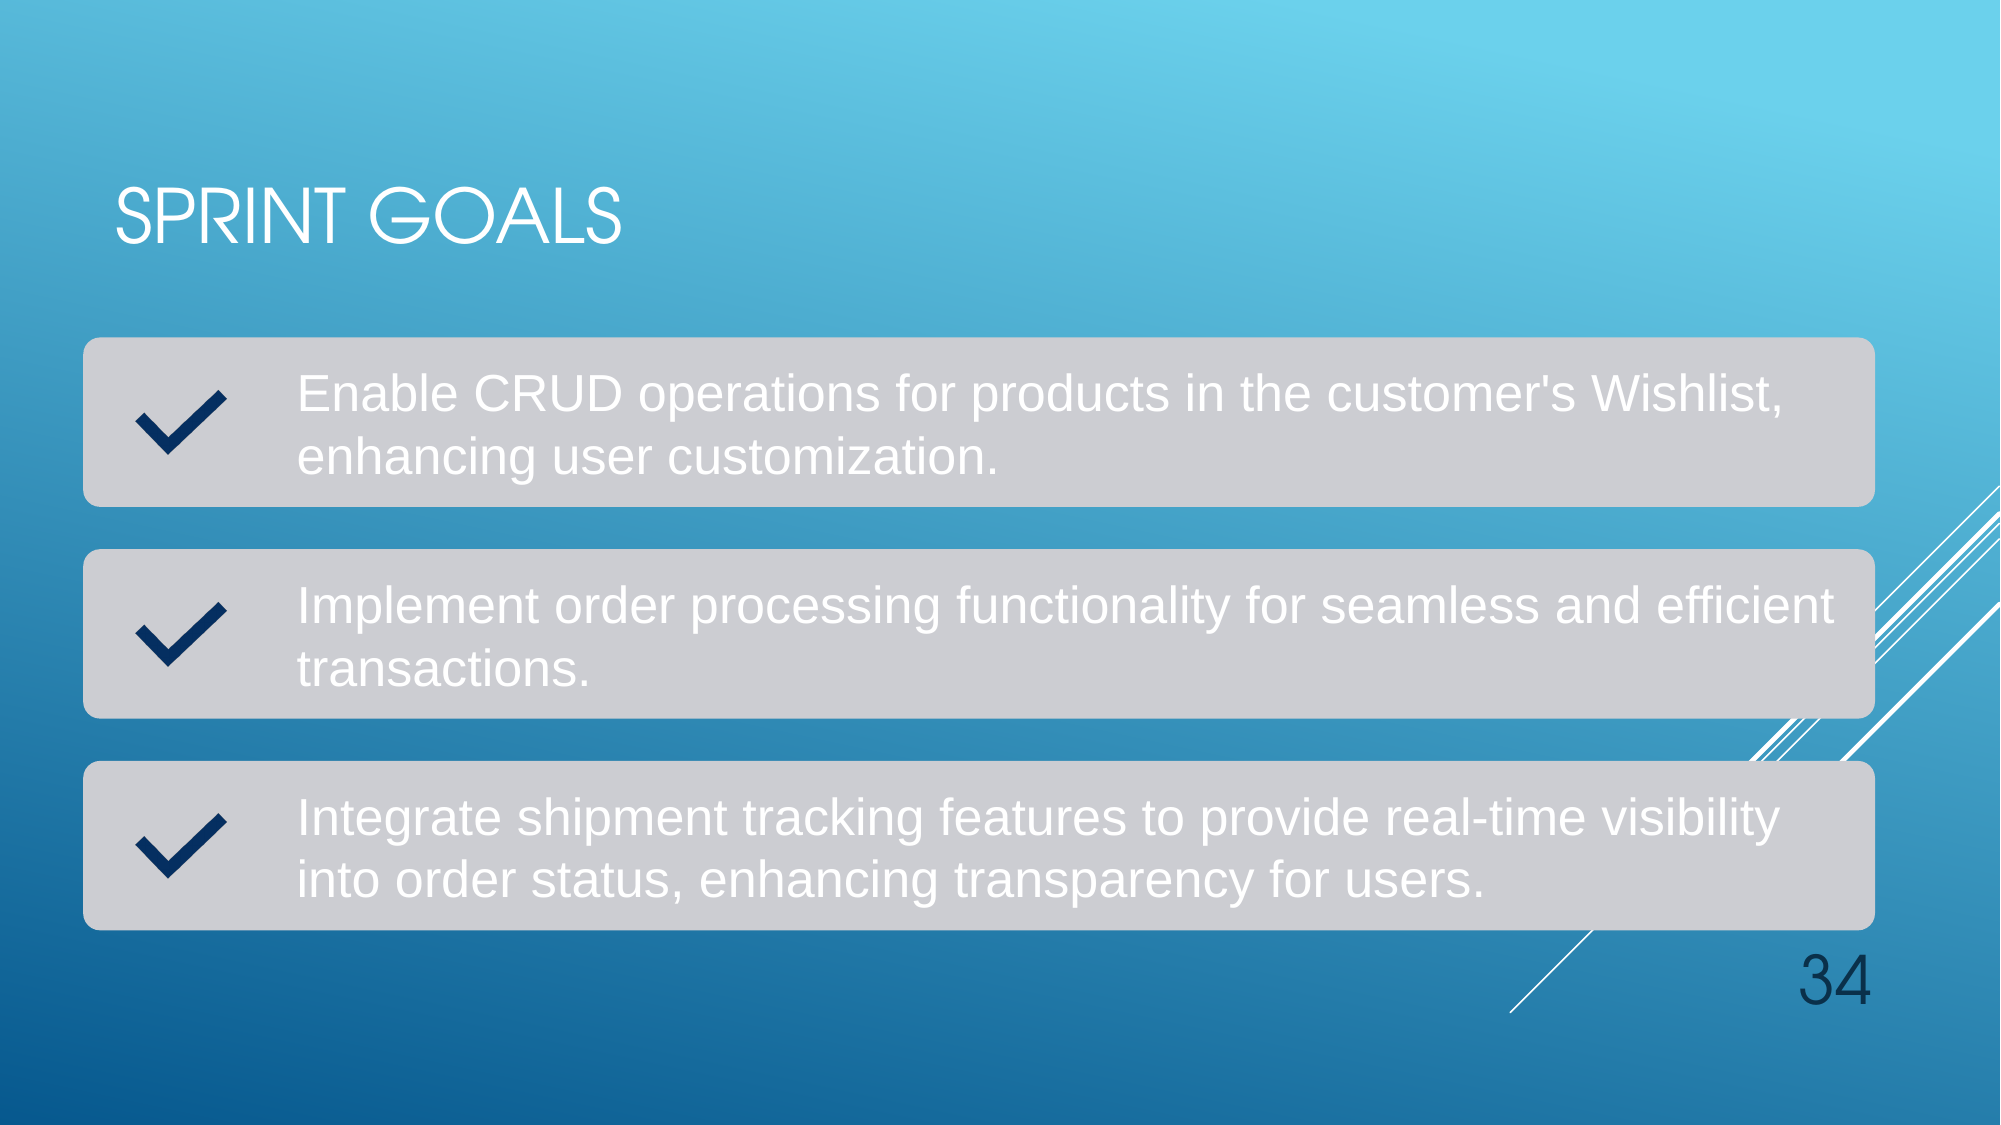

# Sprint Goals
Enable CRUD operations for products in the customer's Wishlist, enhancing user customization.
Implement order processing functionality for seamless and efficient transactions.
Integrate shipment tracking features to provide real-time visibility into order status, enhancing transparency for users.
34